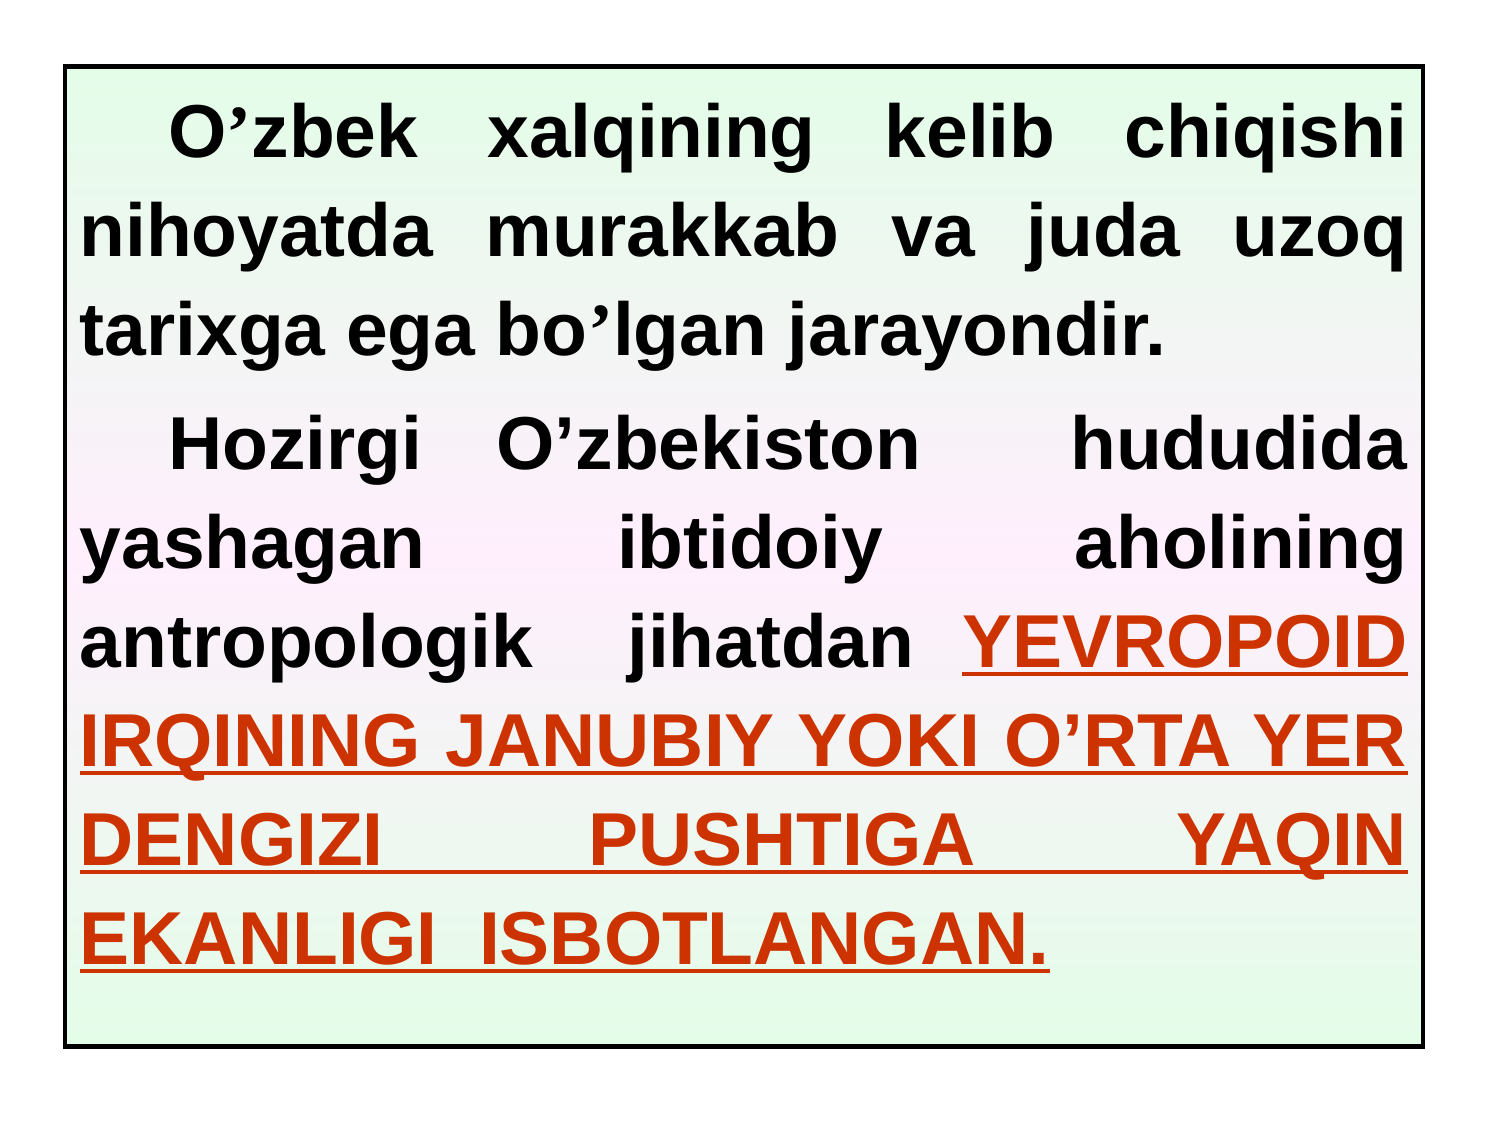

O’zbek xalqining kelib chiqishi nihoyatda murakkab va juda uzoq tarixga ega bo’lgan jarayondir.
Hozirgi O’zbekiston  hududida yashagan ibtidoiy aholining antropologik  jihatdan YEVROPOID IRQINING JANUBIY YOKI O’RTA YER DENGIZI PUSHTIGA YAQIN EKANLIGI  ISBOTLANGAN.